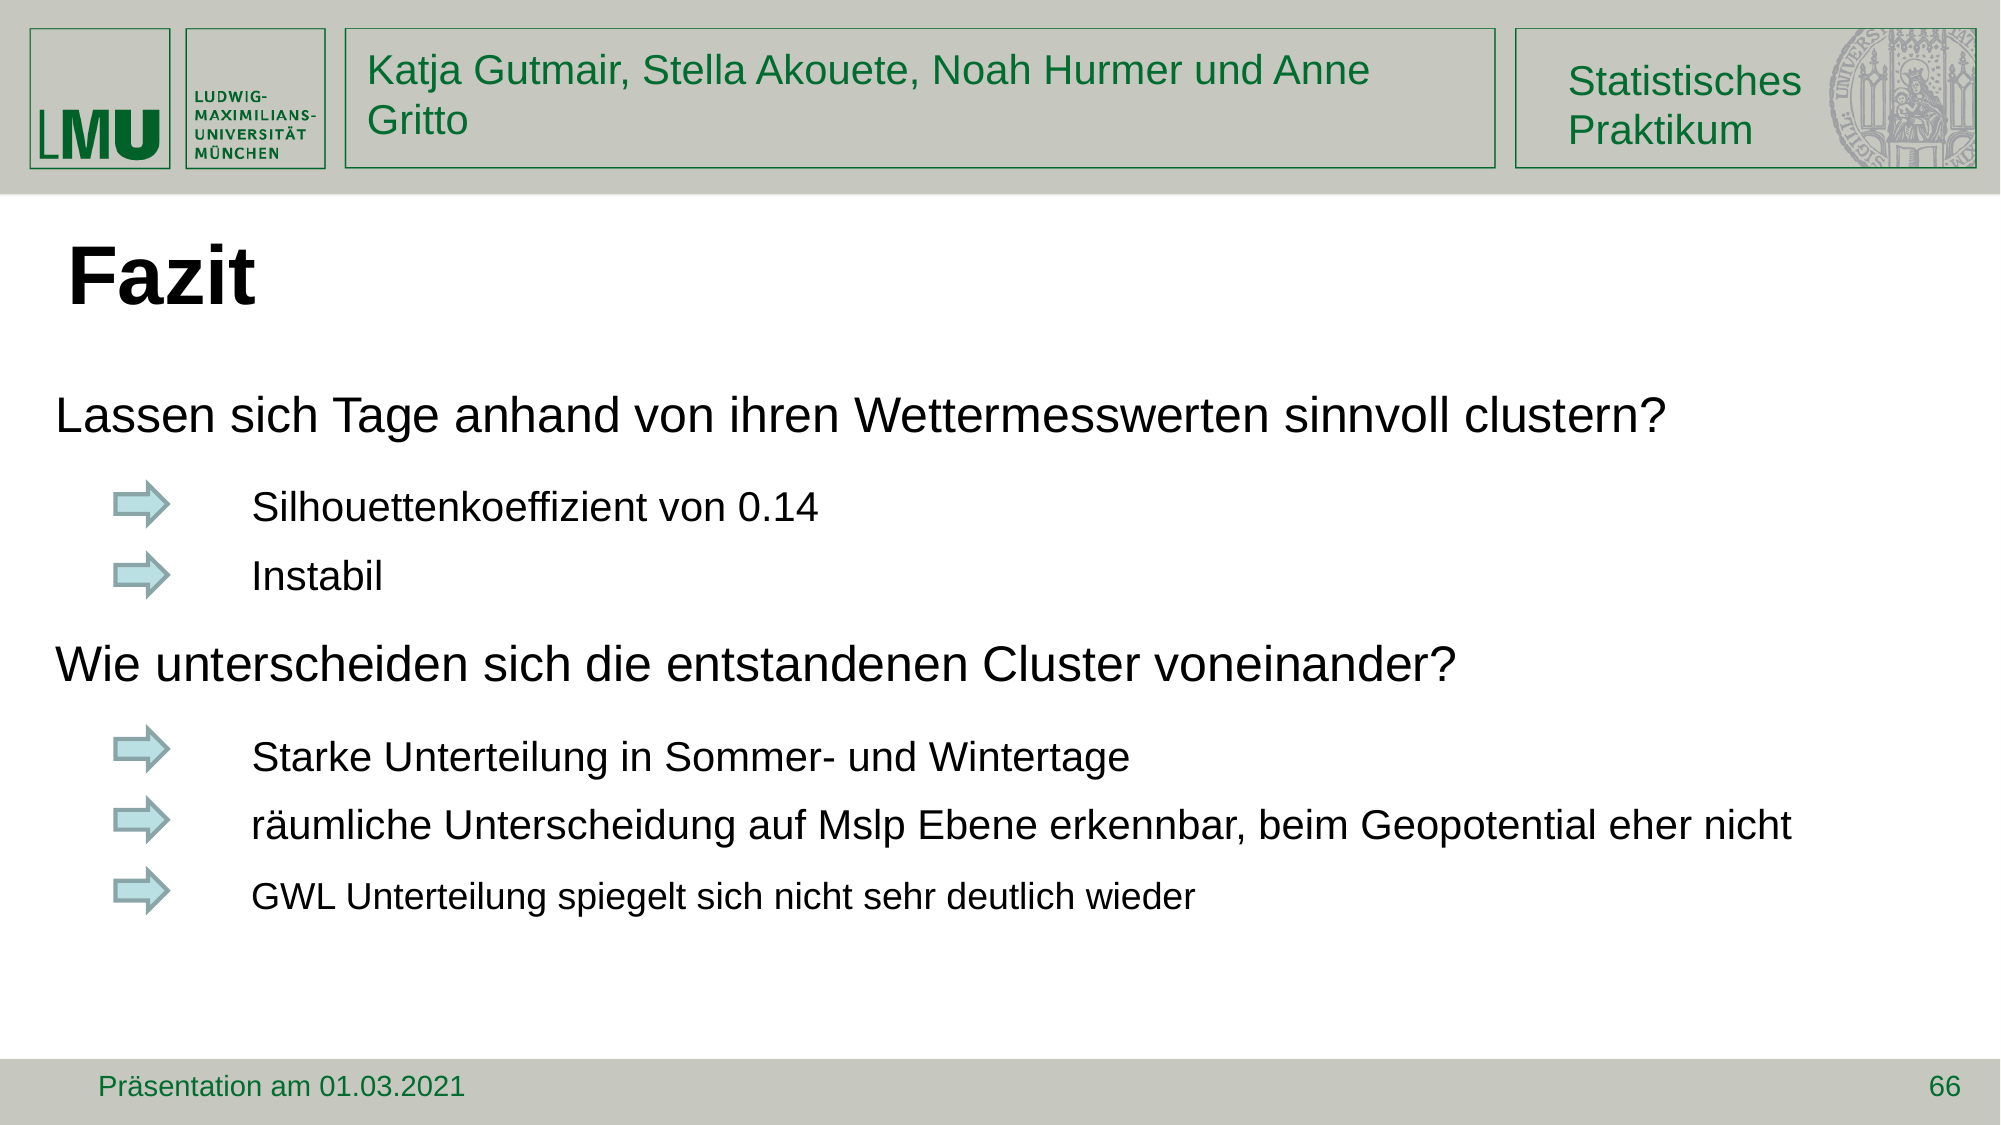

Statistisches
Praktikum
Katja Gutmair, Stella Akouete, Noah Hurmer und Anne Gritto
Fazit

Lassen sich Tage anhand von ihren Wettermesswerten sinnvoll clustern?
              Silhouettenkoeffizient von 0.14
                 Instabil
Wie unterscheiden sich die entstandenen Cluster voneinander?
              Starke Unterteilung in Sommer- und Wintertage
                 räumliche Unterscheidung auf Mslp Ebene erkennbar, beim Geopotential eher nicht
                 GWL Unterteilung spiegelt sich nicht sehr deutlich wieder

Präsentation am 01.03.2021
66